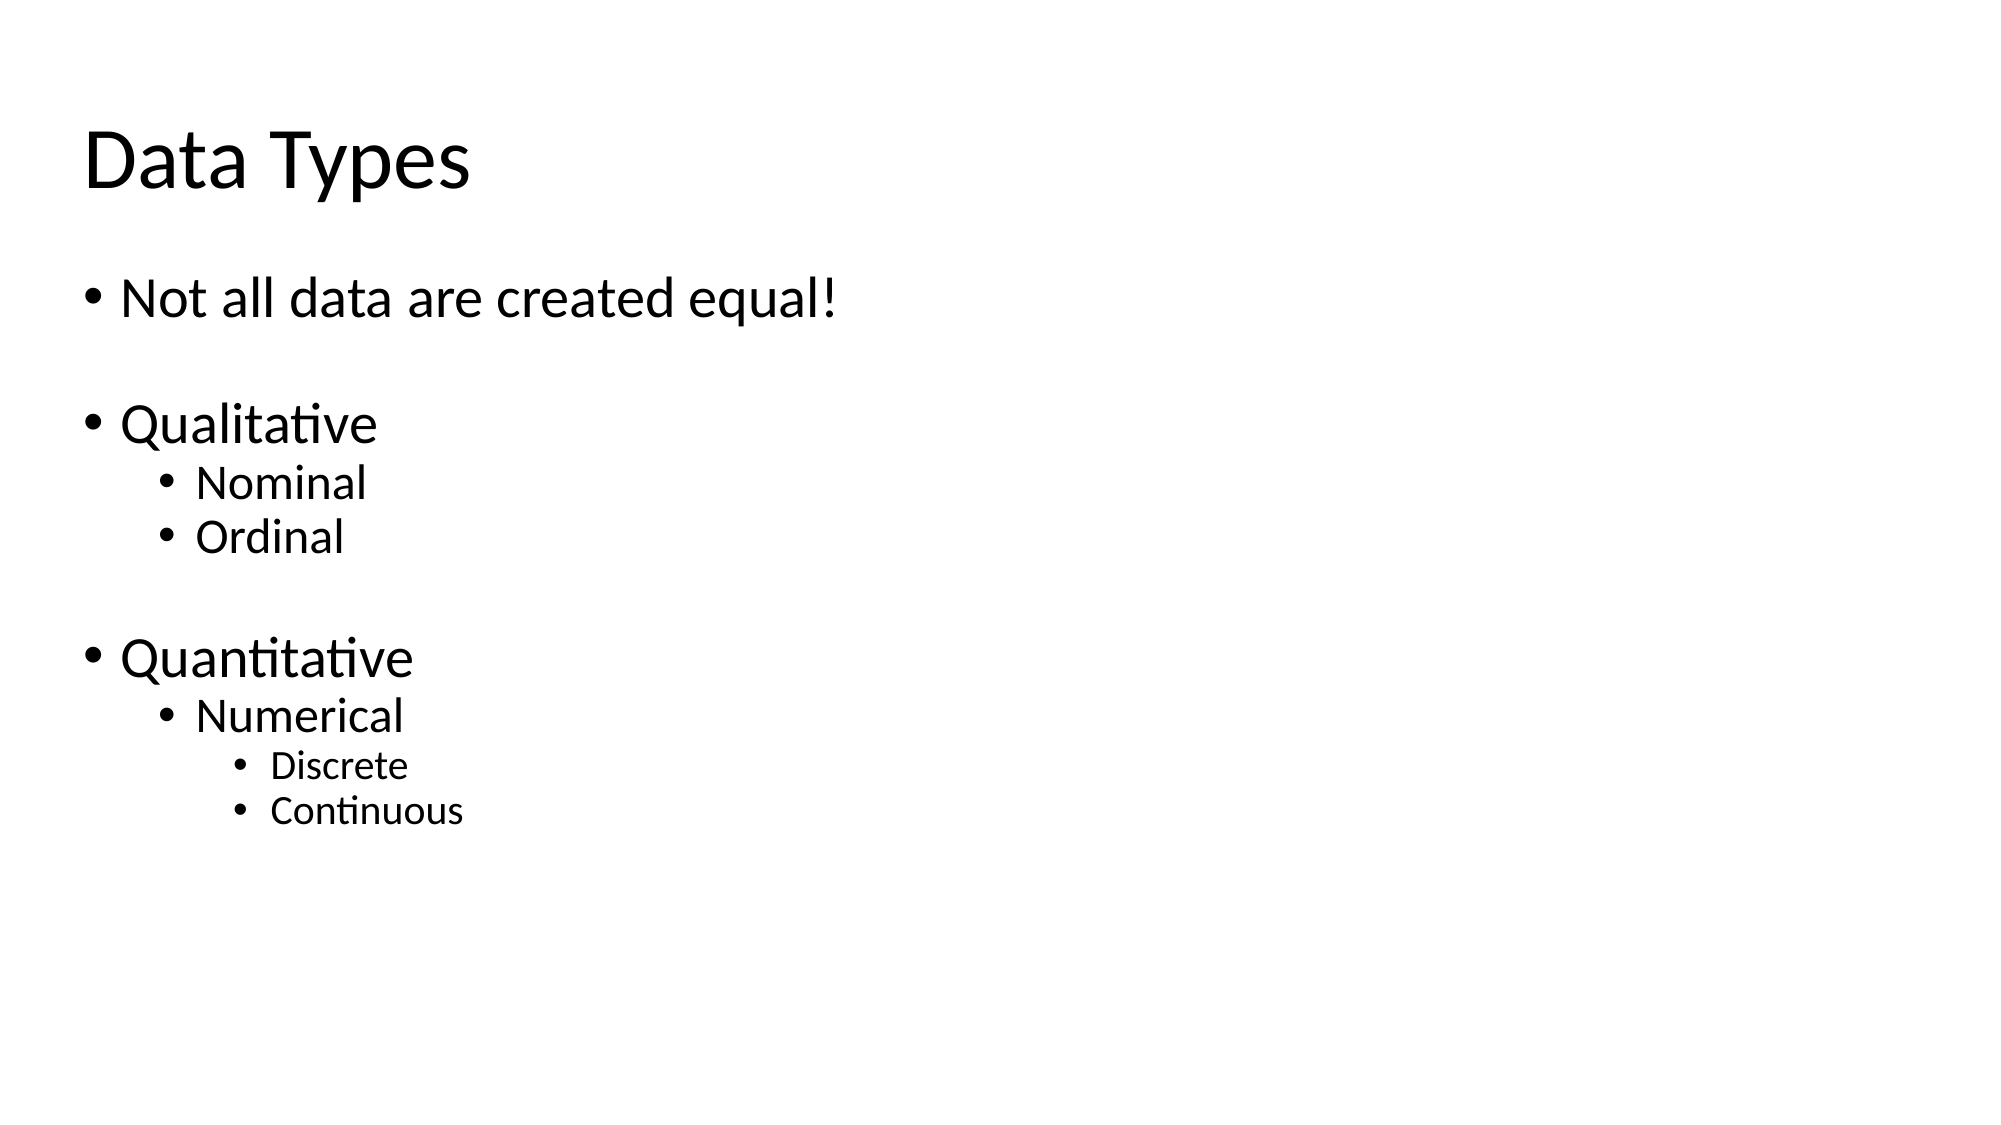

# Data Types
Not all data are created equal!

Qualitative
Nominal
Ordinal

Quantitative
Numerical
Discrete
Continuous